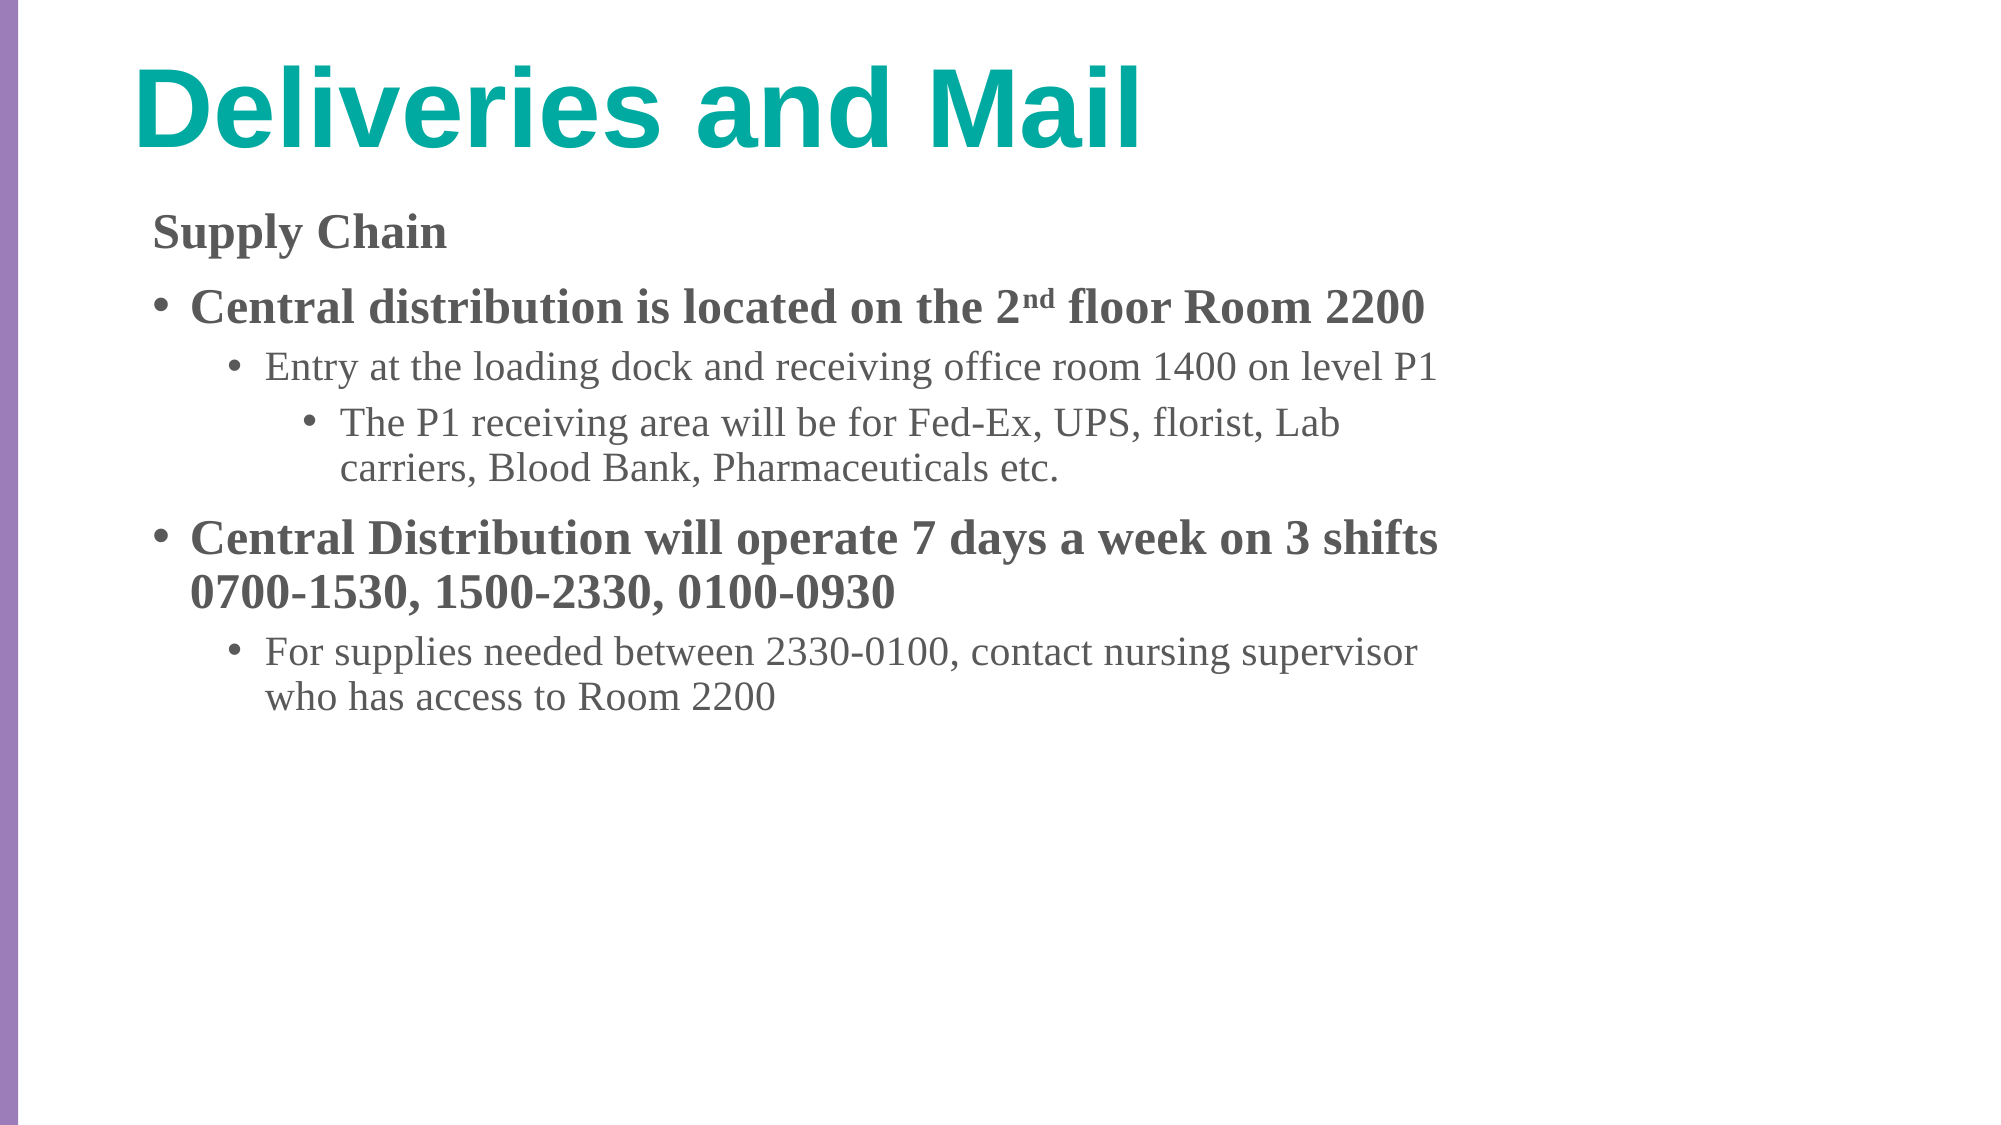

# Deliveries and Mail
Supply Chain
Central distribution is located on the 2nd floor Room 2200
Entry at the loading dock and receiving office room 1400 on level P1
The P1 receiving area will be for Fed-Ex, UPS, florist, Lab carriers, Blood Bank, Pharmaceuticals etc.
Central Distribution will operate 7 days a week on 3 shifts 0700-1530, 1500-2330, 0100-0930
For supplies needed between 2330-0100, contact nursing supervisor who has access to Room 2200